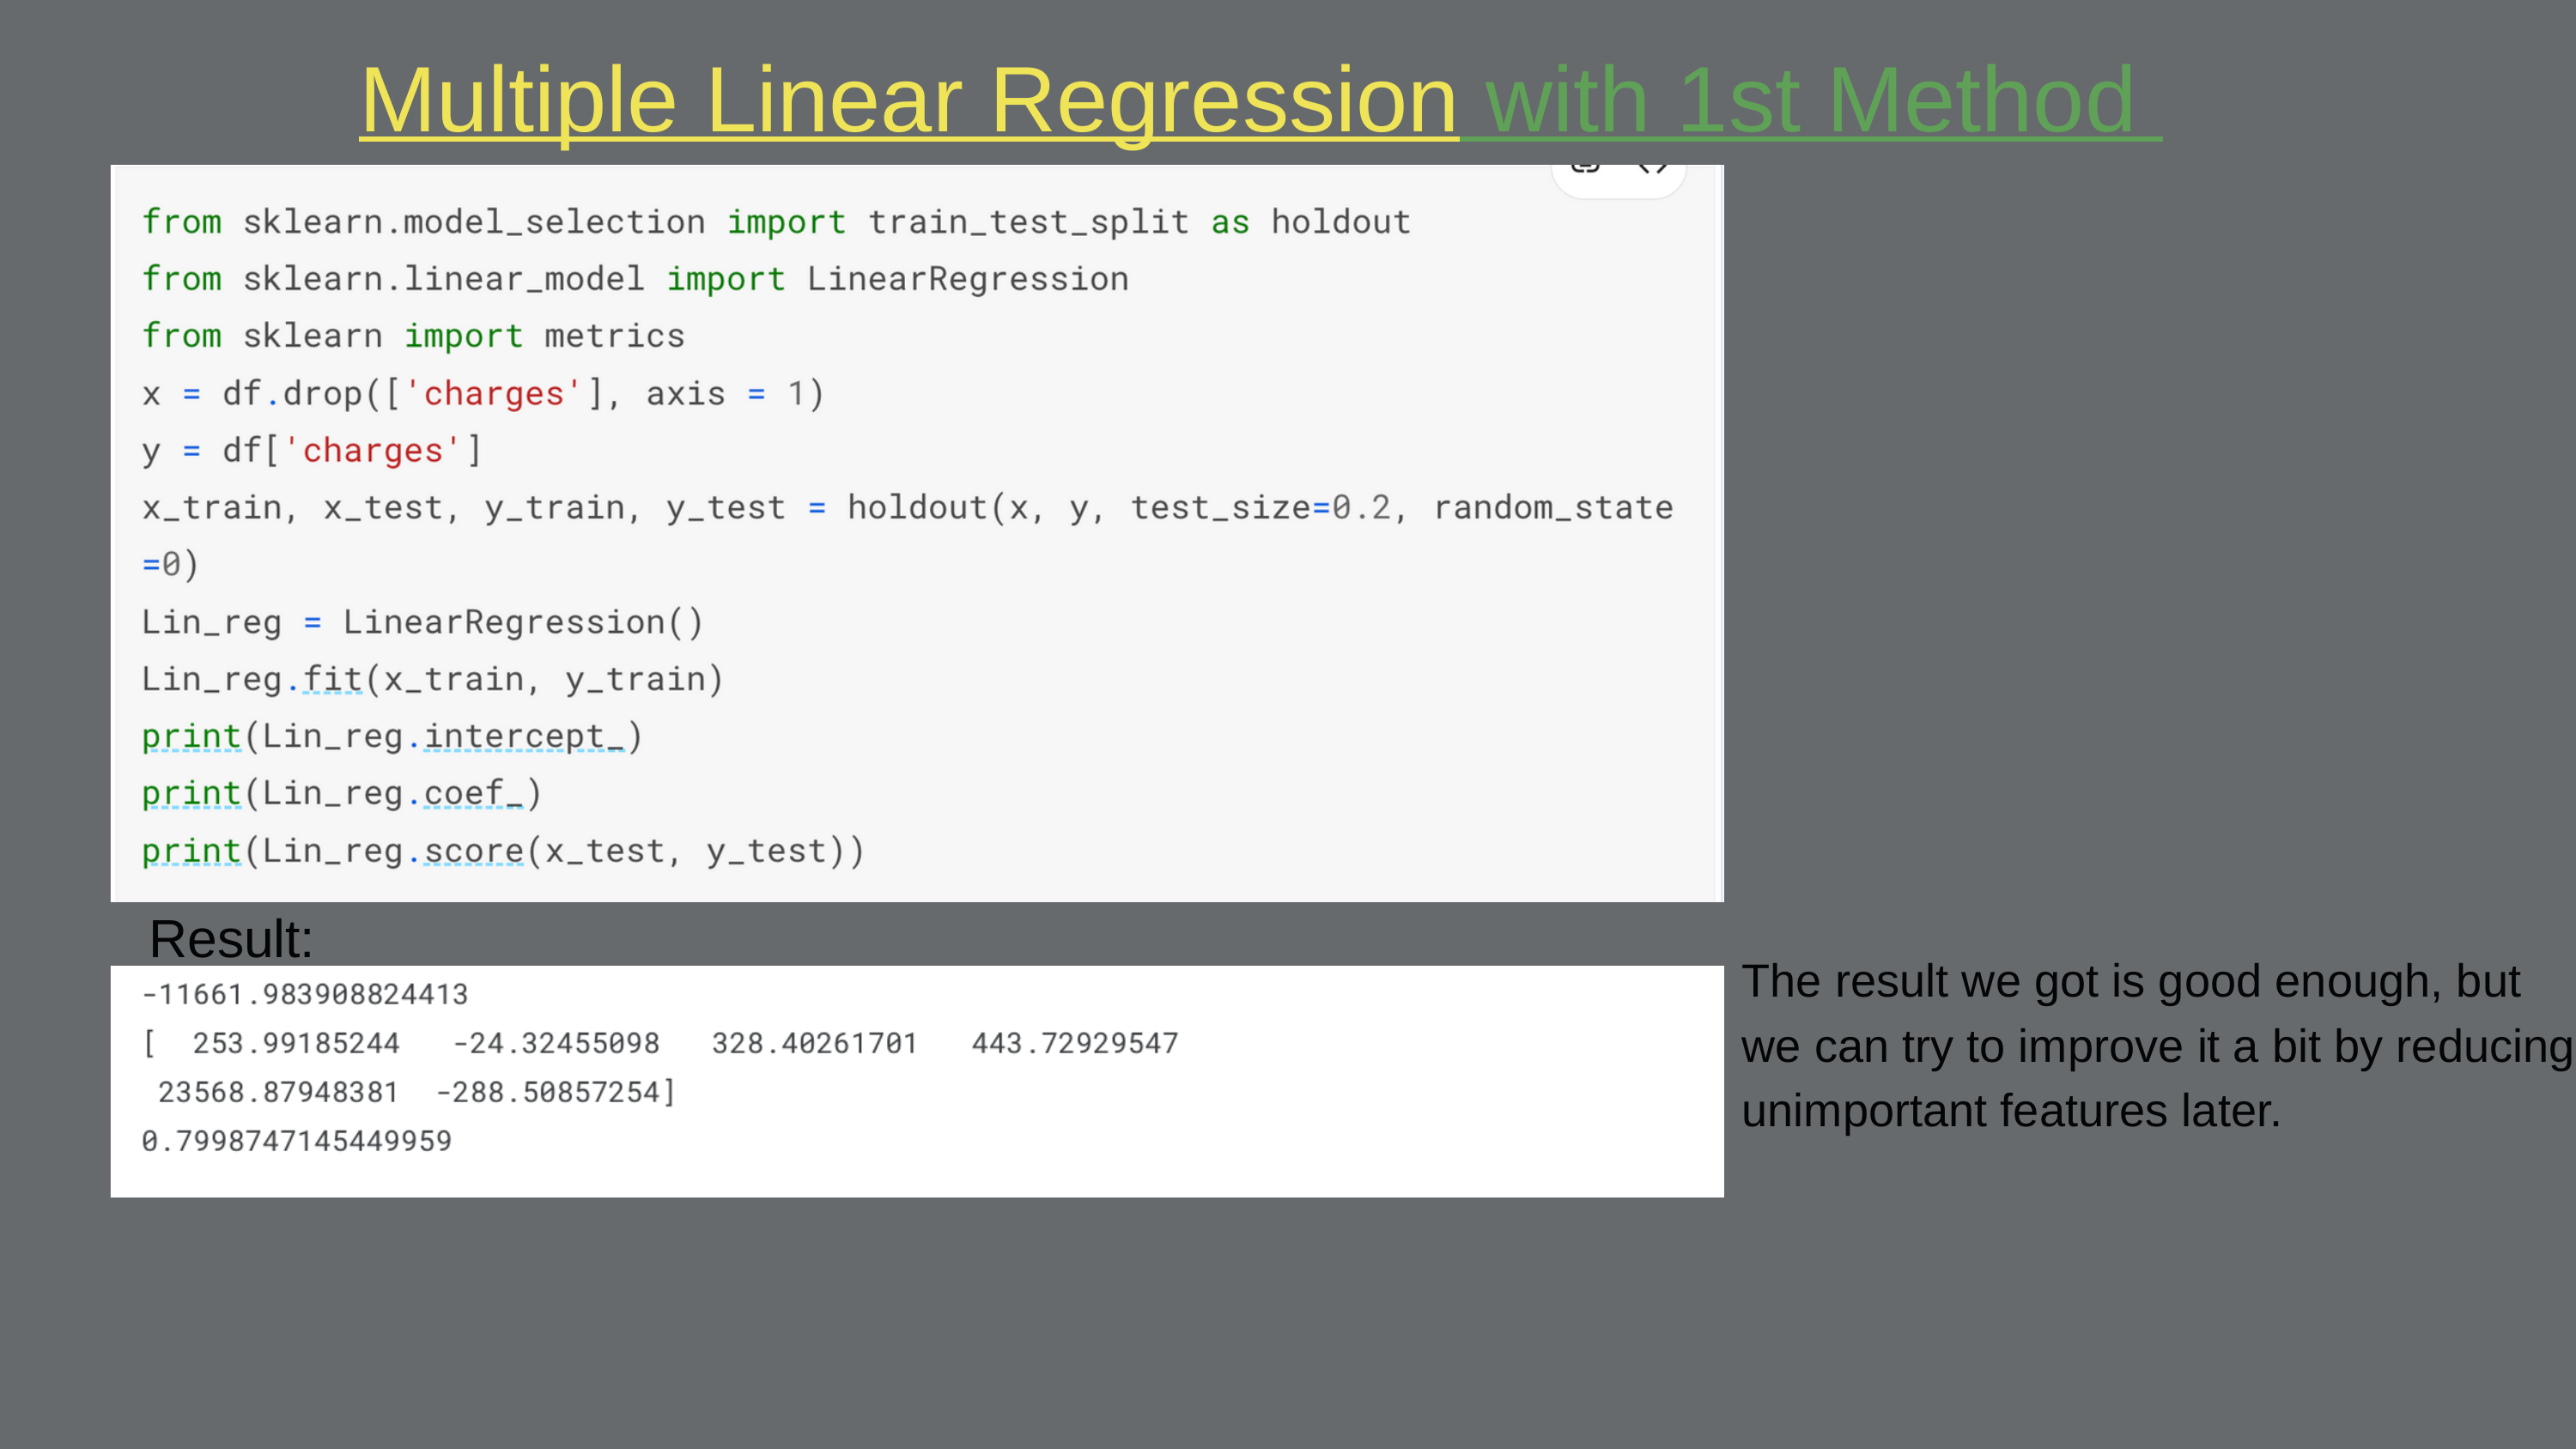

Multiple Linear Regression with 1st Method

Result:
The result we got is good enough, but we can try to improve it a bit by reducing unimportant features later.